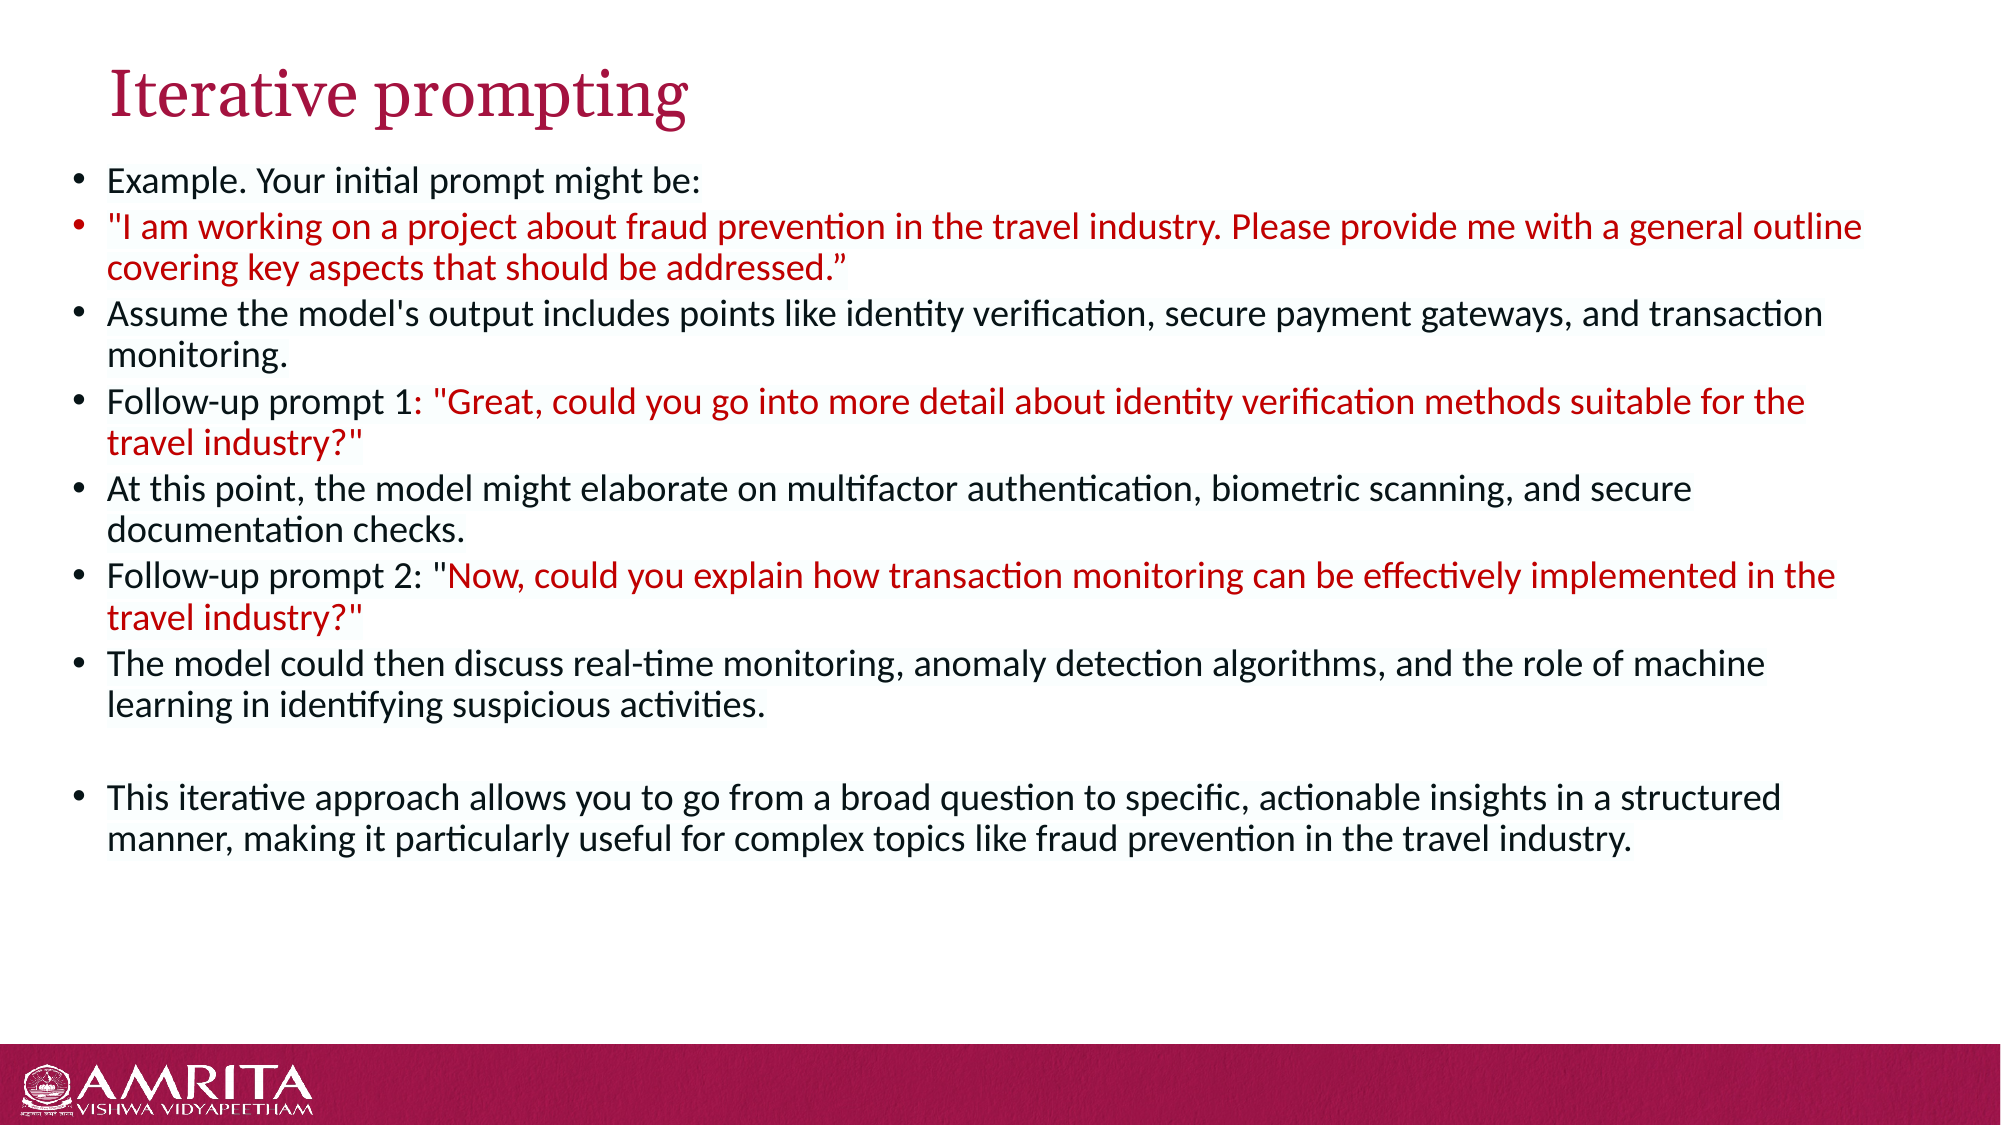

# Iterative prompting
Example. Your initial prompt might be:
"I am working on a project about fraud prevention in the travel industry. Please provide me with a general outline covering key aspects that should be addressed.”
Assume the model's output includes points like identity verification, secure payment gateways, and transaction monitoring.
Follow-up prompt 1: "Great, could you go into more detail about identity verification methods suitable for the travel industry?"
At this point, the model might elaborate on multifactor authentication, biometric scanning, and secure documentation checks.
Follow-up prompt 2: "Now, could you explain how transaction monitoring can be effectively implemented in the travel industry?"
The model could then discuss real-time monitoring, anomaly detection algorithms, and the role of machine learning in identifying suspicious activities.

This iterative approach allows you to go from a broad question to specific, actionable insights in a structured manner, making it particularly useful for complex topics like fraud prevention in the travel industry.